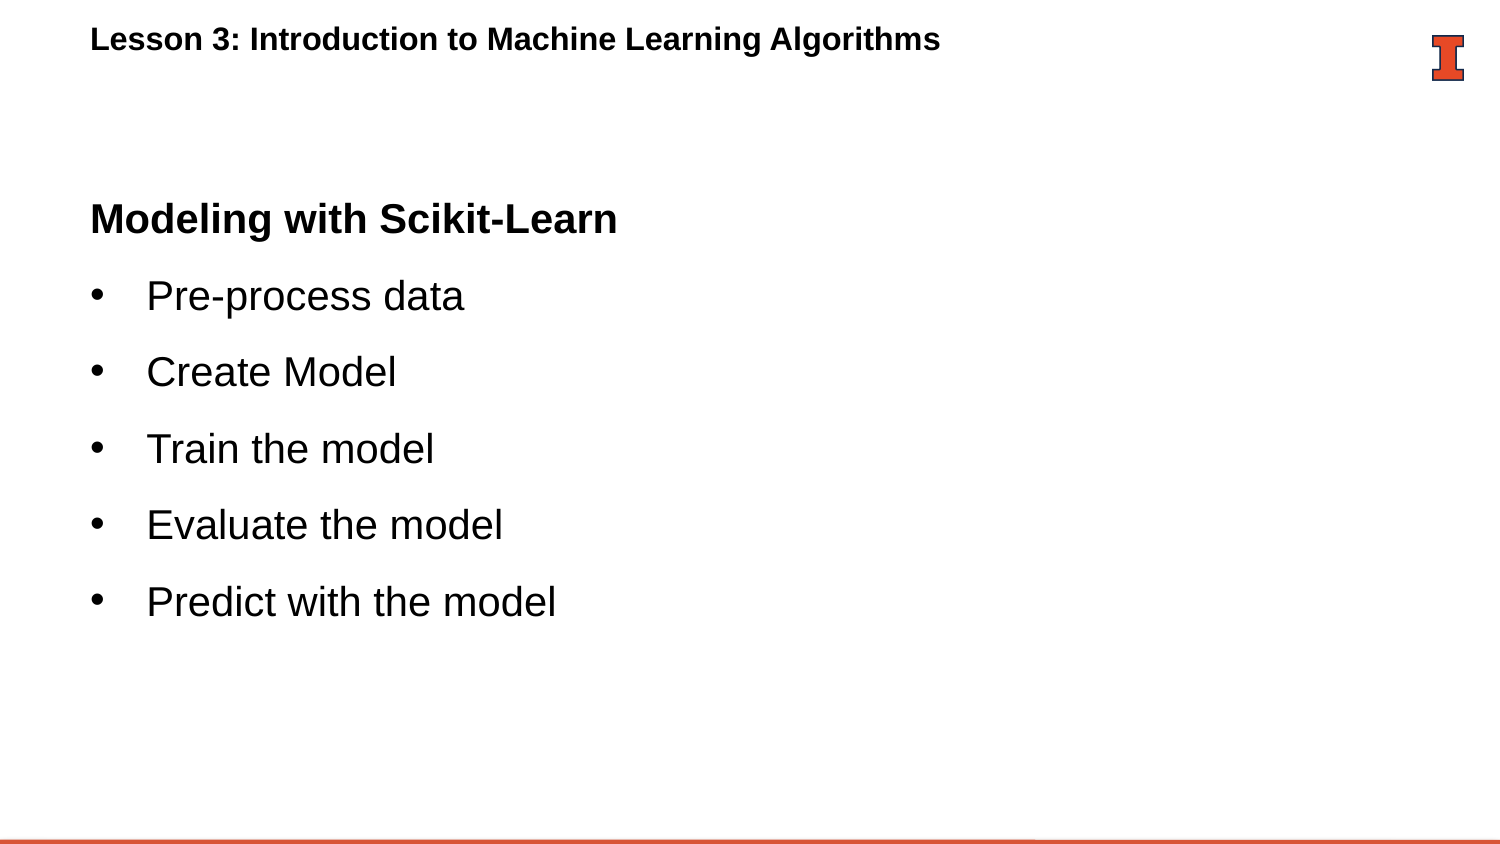

# Lesson 3: Introduction to Machine Learning Algorithms
Modeling with Scikit-Learn
Pre-process data
Create Model
Train the model
Evaluate the model
Predict with the model